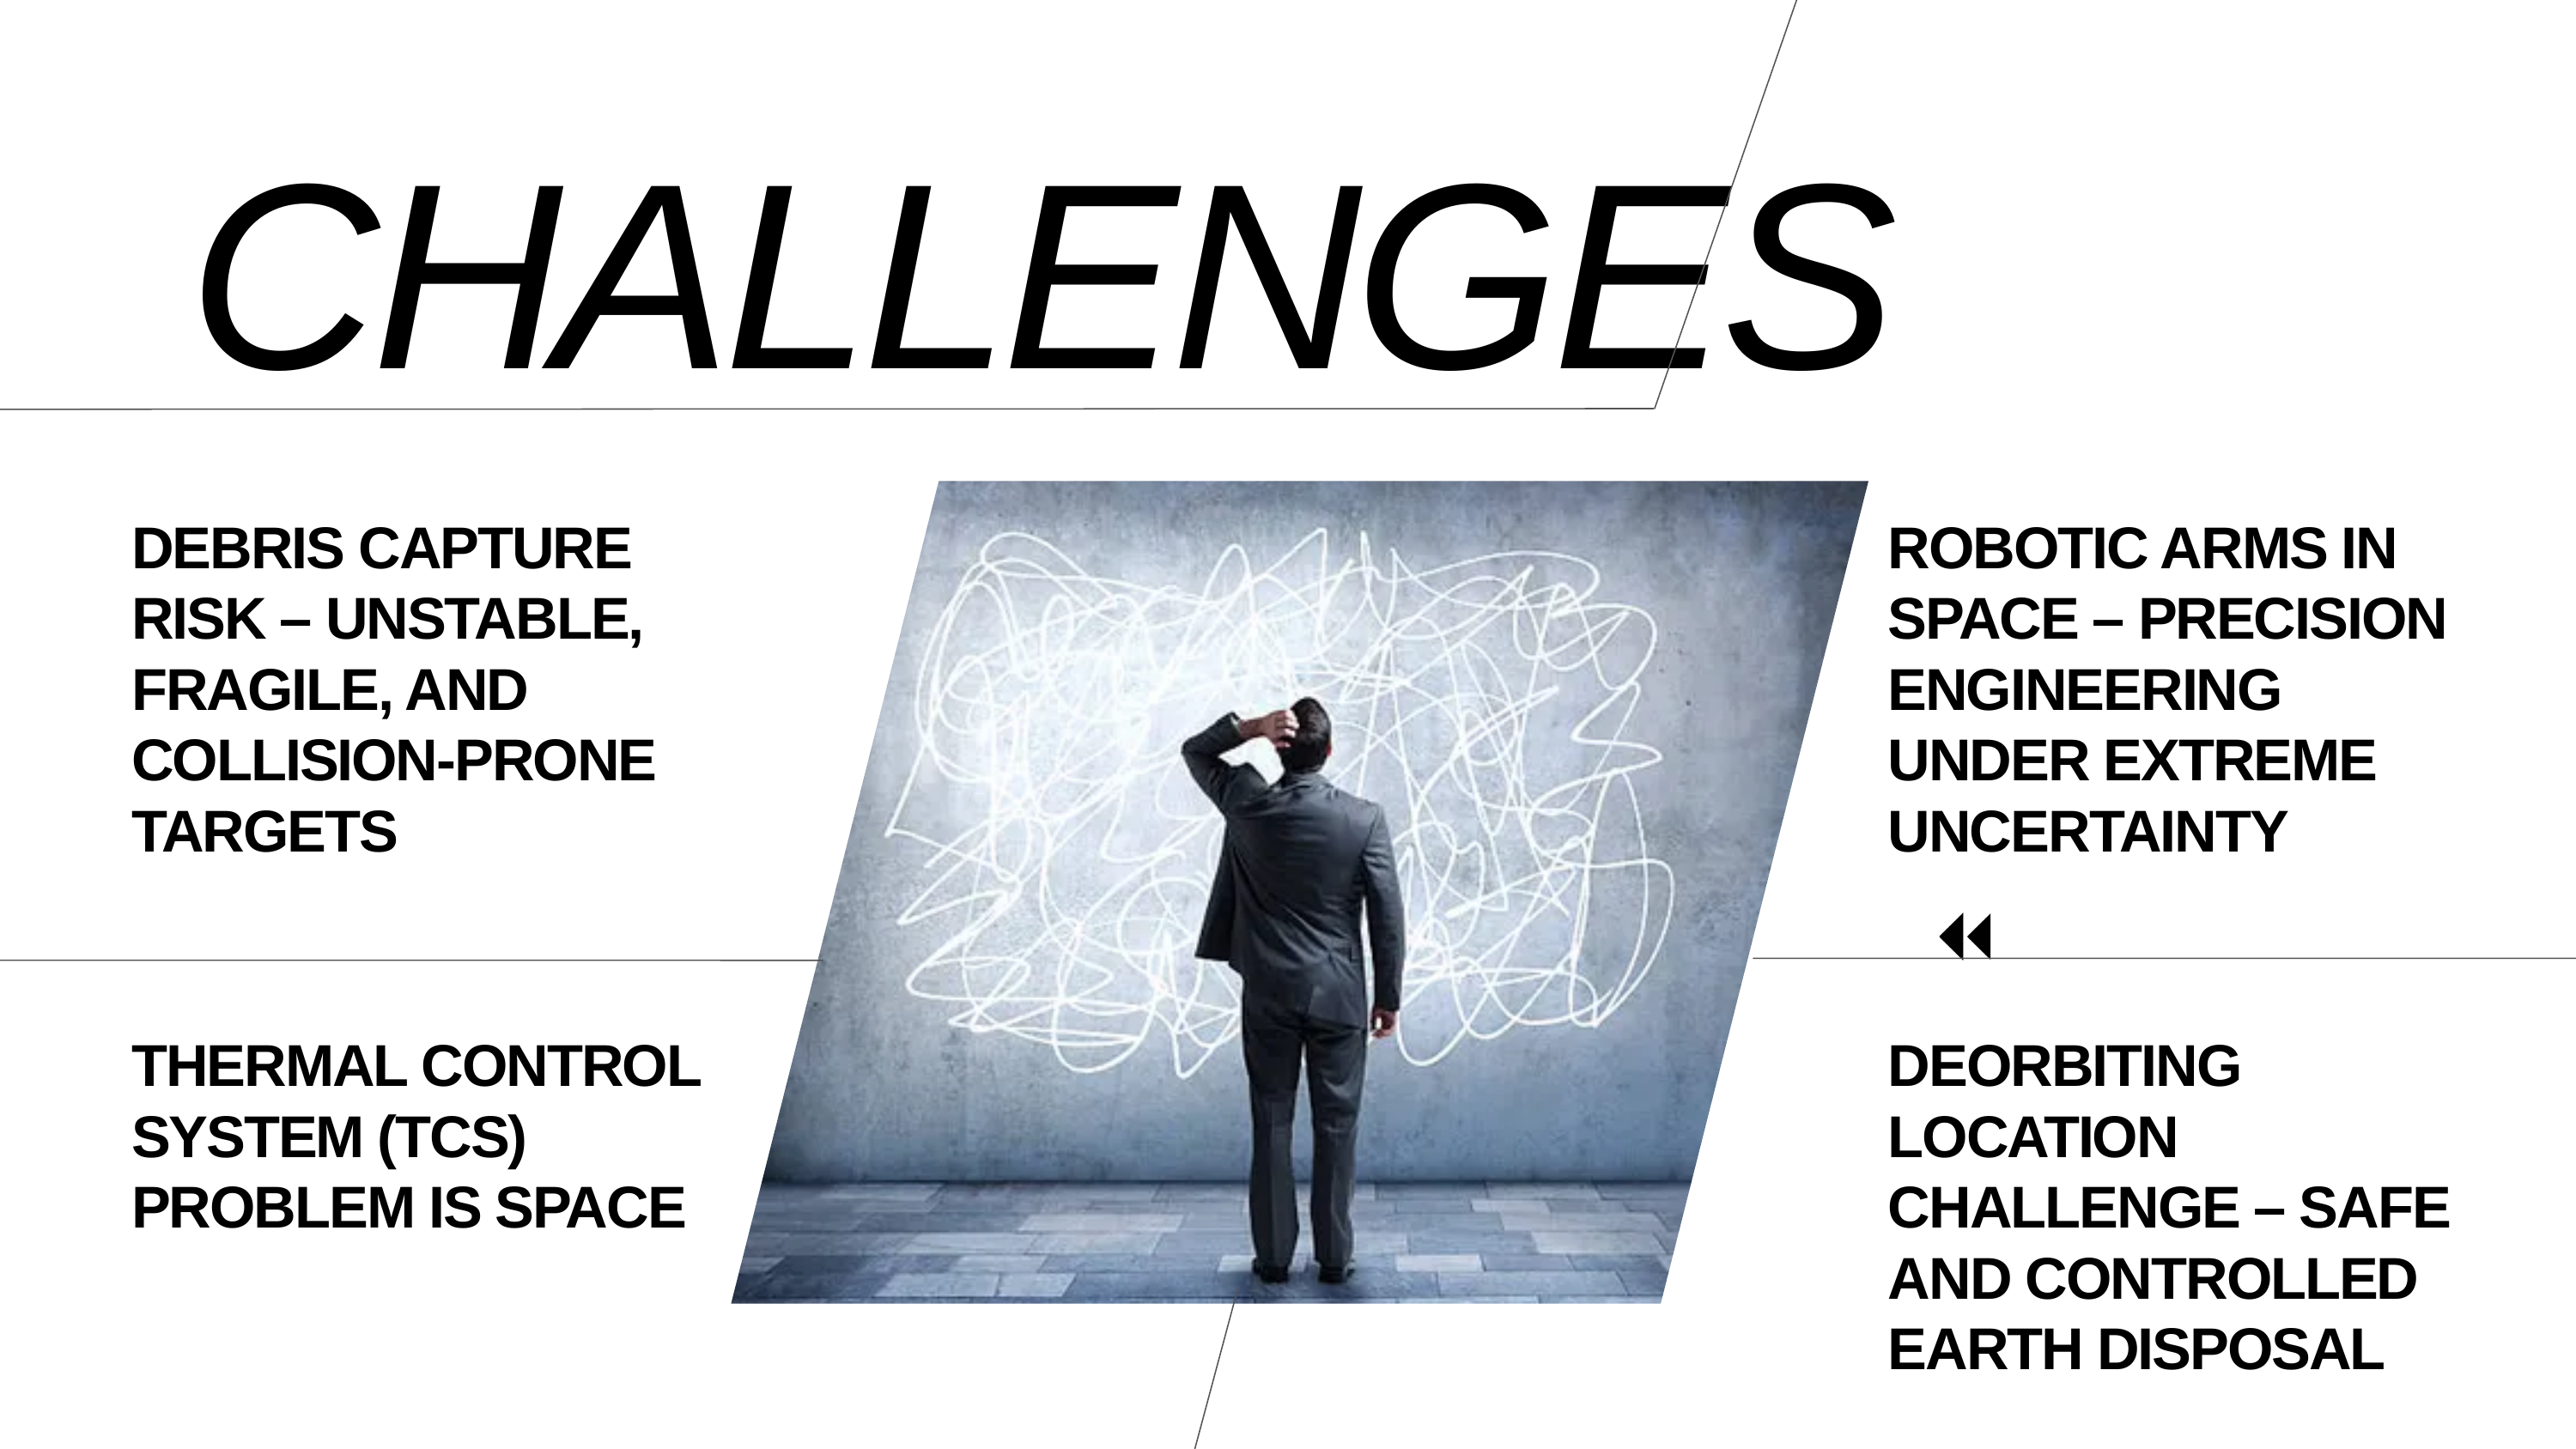

CHALLENGES

DEBRIS CAPTURE RISK – UNSTABLE, FRAGILE, AND COLLISION-PRONE TARGETS

ROBOTIC ARMS IN SPACE – PRECISION ENGINEERING UNDER EXTREME UNCERTAINTY

THERMAL CONTROL SYSTEM (TCS) PROBLEM IS SPACE
DEORBITING LOCATION CHALLENGE – SAFE AND CONTROLLED EARTH DISPOSAL